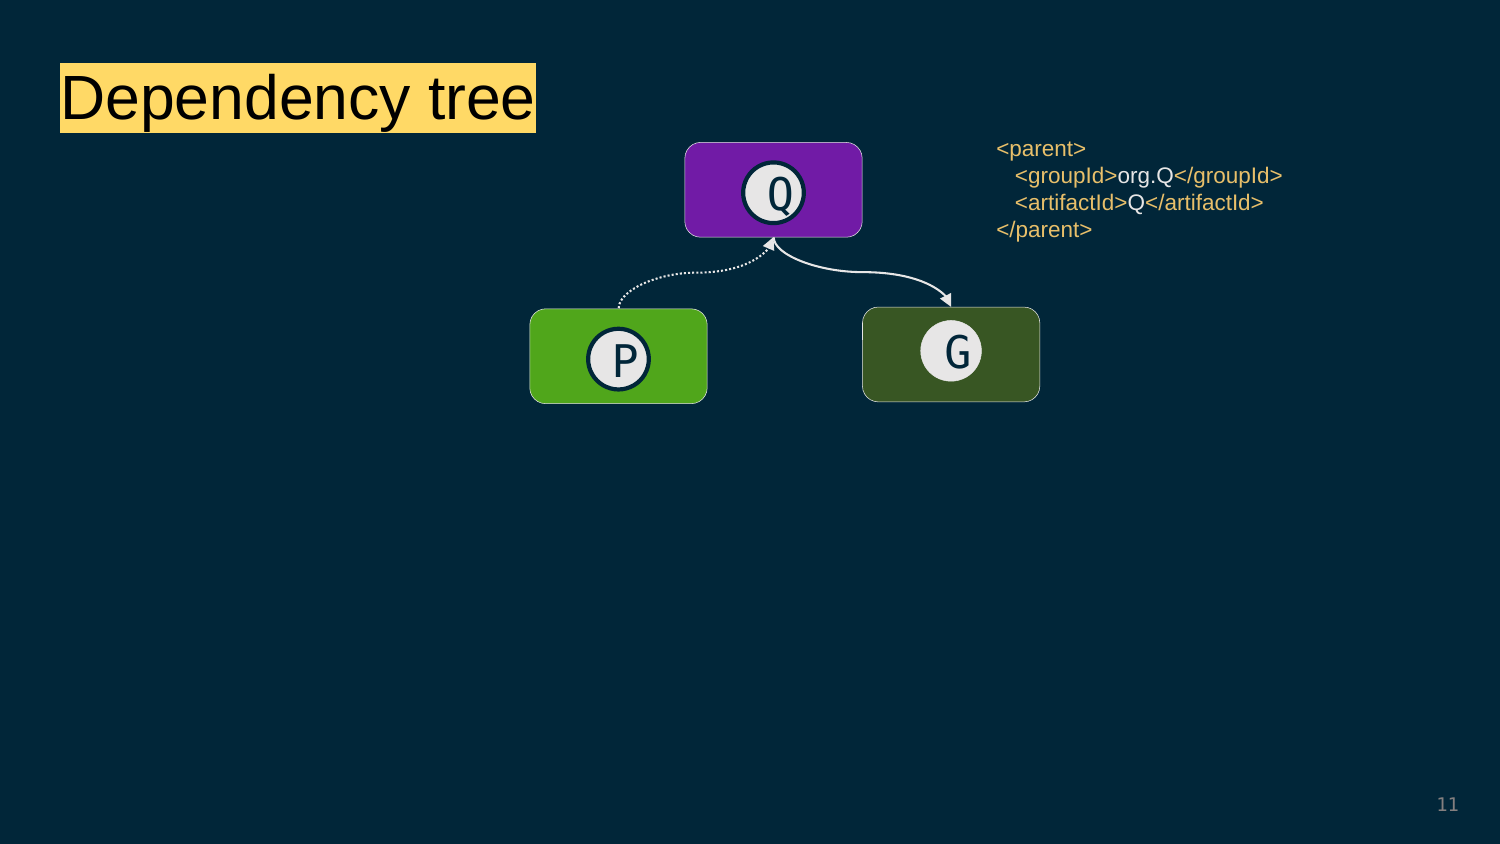

Dependency tree
<parent>
   <groupId>org.Q</groupId>
   <artifactId>Q</artifactId>
</parent>

Q

G
P
11